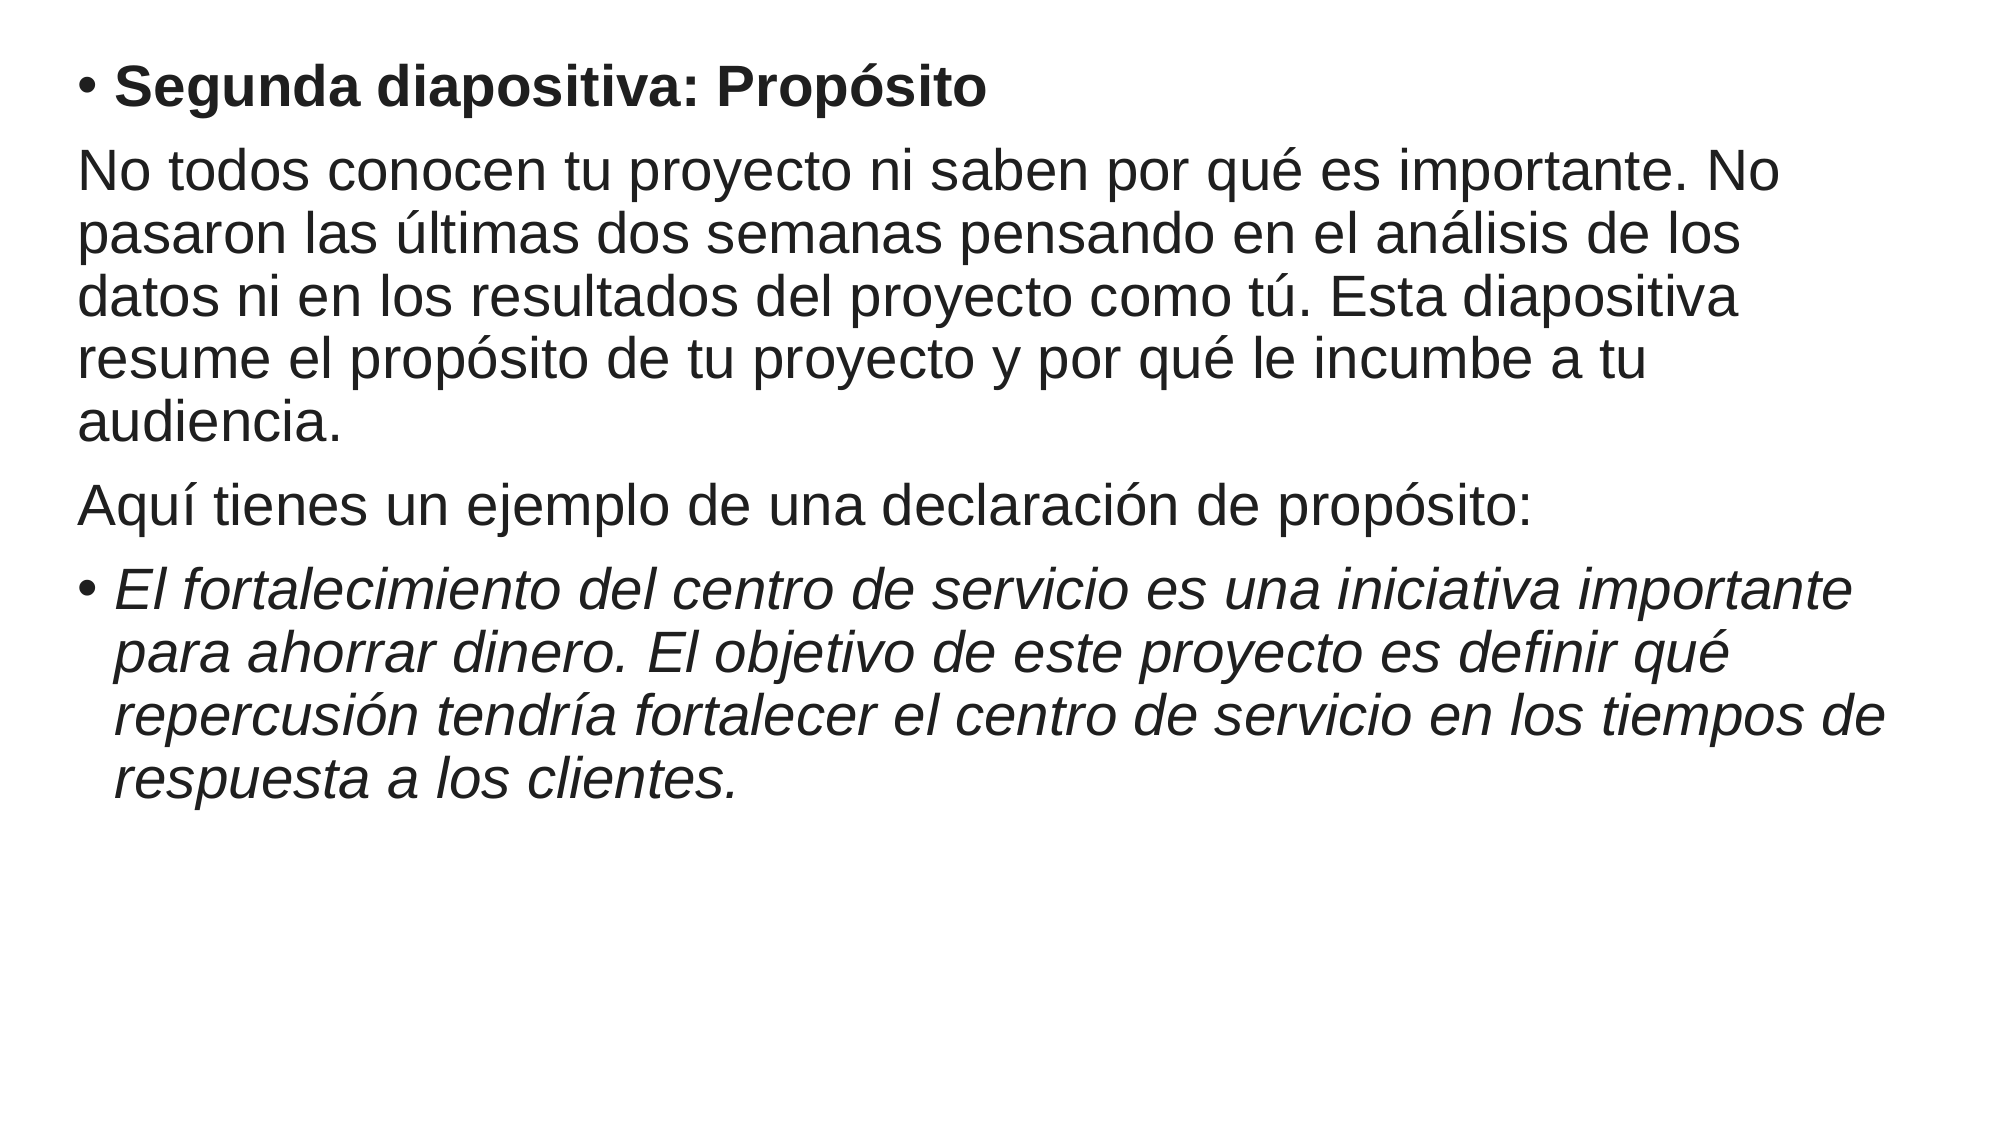

Segunda diapositiva: Propósito
No todos conocen tu proyecto ni saben por qué es importante. No pasaron las últimas dos semanas pensando en el análisis de los datos ni en los resultados del proyecto como tú. Esta diapositiva resume el propósito de tu proyecto y por qué le incumbe a tu audiencia.
Aquí tienes un ejemplo de una declaración de propósito:
El fortalecimiento del centro de servicio es una iniciativa importante para ahorrar dinero. El objetivo de este proyecto es definir qué repercusión tendría fortalecer el centro de servicio en los tiempos de respuesta a los clientes.